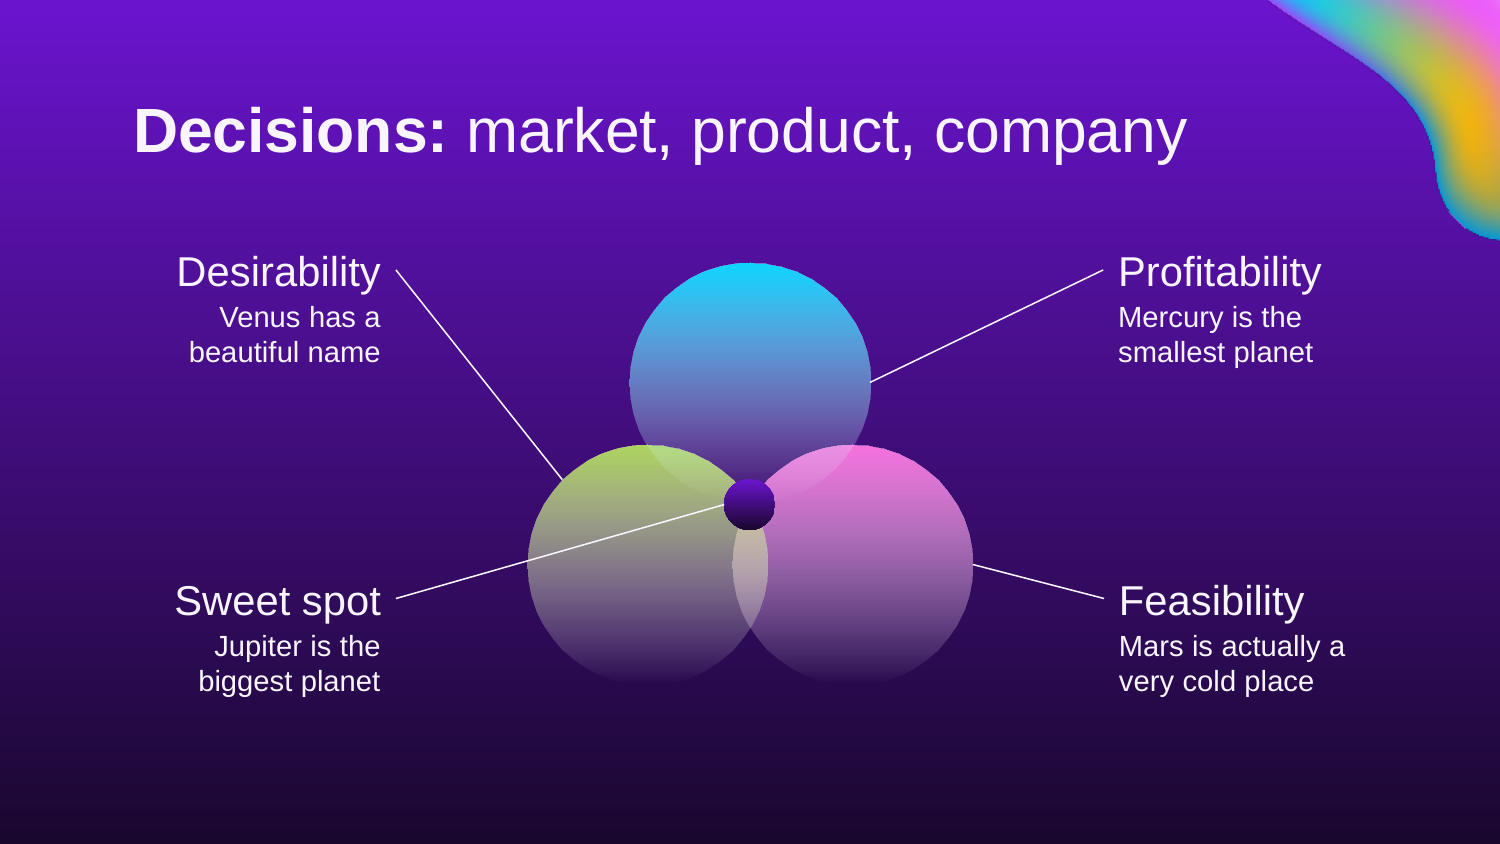

# Decisions: market, product, company
Desirability
Profitability

Venus has a beautiful name
Mercury is the smallest planet

Sweet spot
Feasibility
Jupiter is the biggest planet
Mars is actually a very cold place